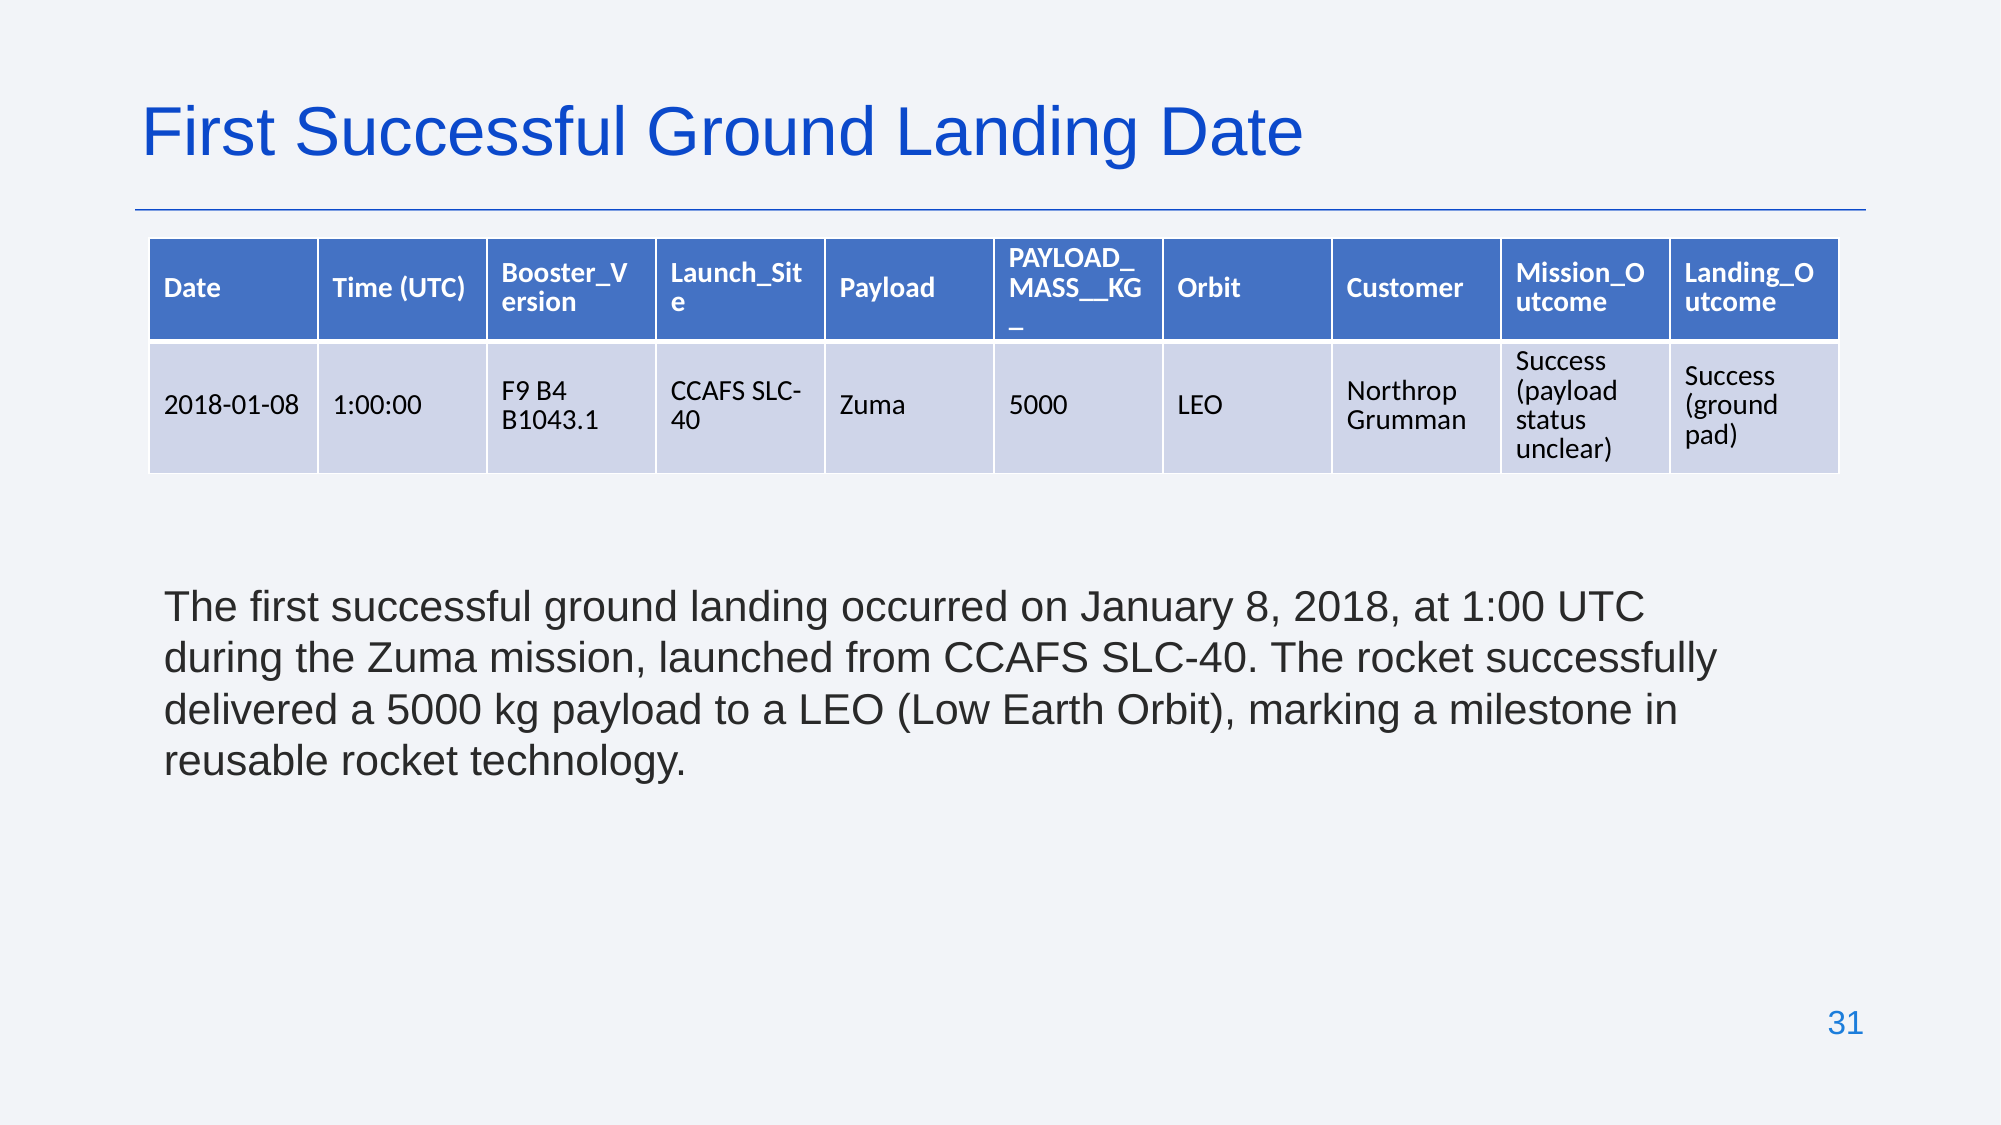

First Successful Ground Landing Date
| Date | Time (UTC) | Booster\_Version | Launch\_Site | Payload | PAYLOAD\_MASS\_\_KG\_ | Orbit | Customer | Mission\_Outcome | Landing\_Outcome |
| --- | --- | --- | --- | --- | --- | --- | --- | --- | --- |
| 2018-01-08 | 1:00:00 | F9 B4 B1043.1 | CCAFS SLC-40 | Zuma | 5000 | LEO | Northrop Grumman | Success (payload status unclear) | Success (ground pad) |
The first successful ground landing occurred on January 8, 2018, at 1:00 UTC during the Zuma mission, launched from CCAFS SLC-40. The rocket successfully delivered a 5000 kg payload to a LEO (Low Earth Orbit), marking a milestone in reusable rocket technology.
31